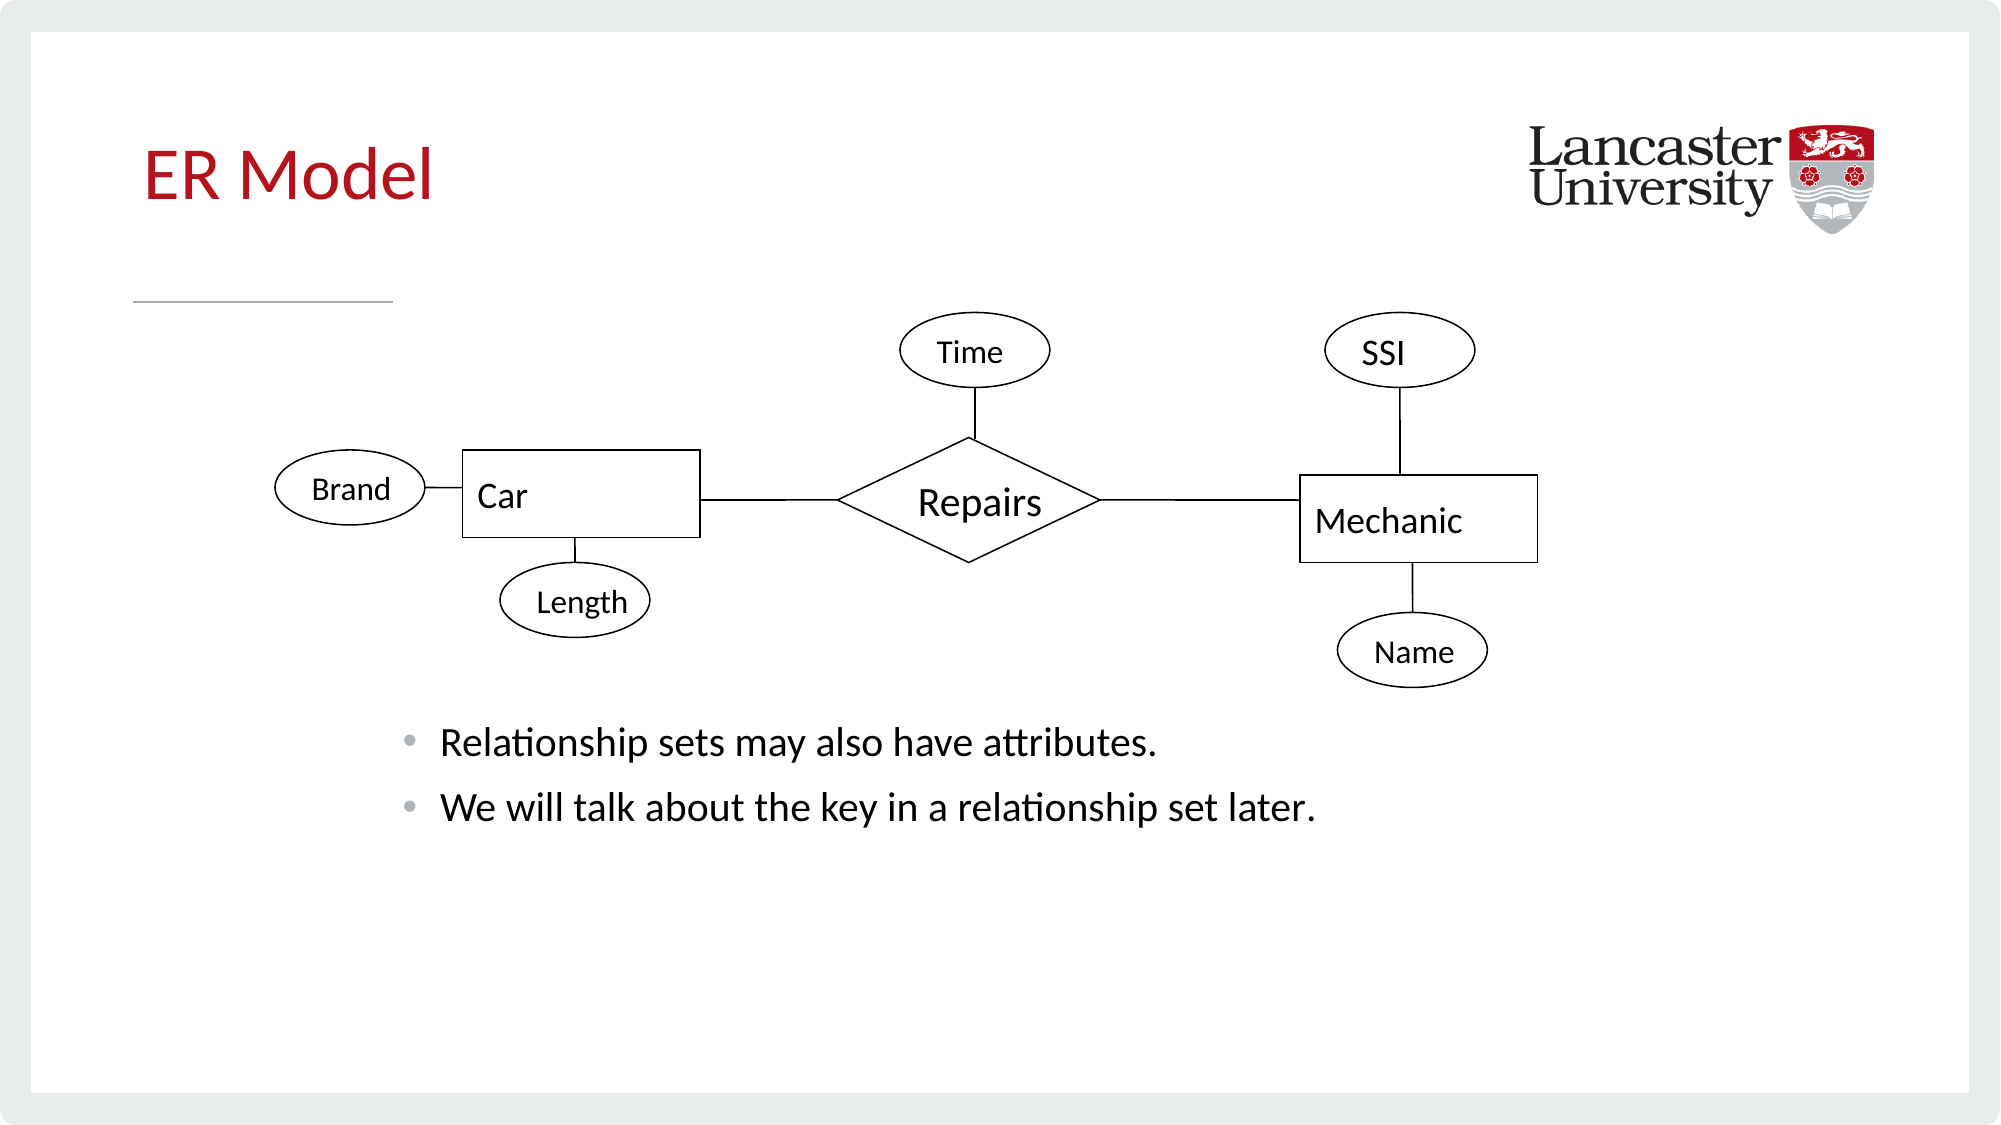

# ER Model
Time
SSI

Repairs
Brand
Car
Mechanic

Length

Name
Relationship sets may also have attributes.
We will talk about the key in a relationship set later.